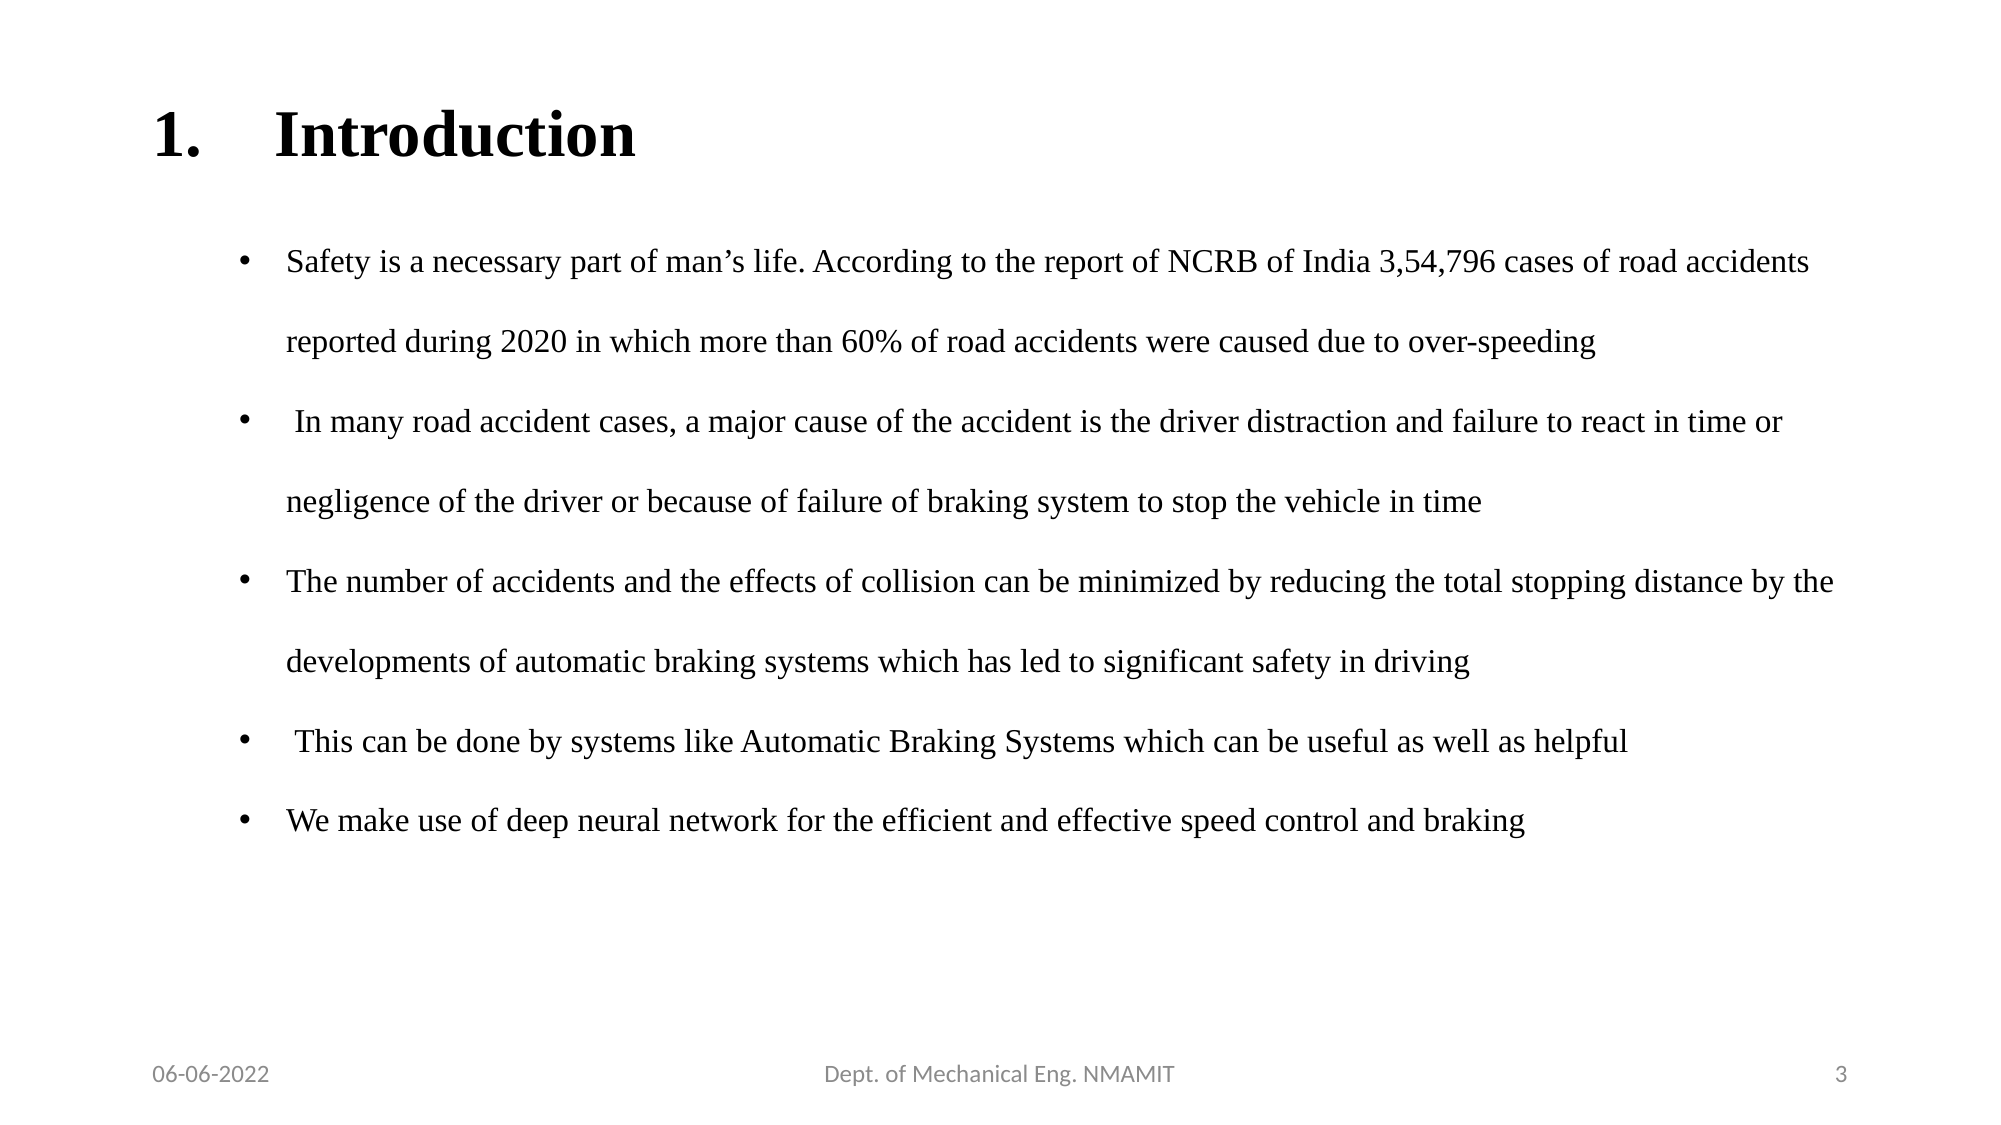

# Introduction
Safety is a necessary part of man’s life. According to the report of NCRB of India 3,54,796 cases of road accidents reported during 2020 in which more than 60% of road accidents were caused due to over-speeding
 In many road accident cases, a major cause of the accident is the driver distraction and failure to react in time or negligence of the driver or because of failure of braking system to stop the vehicle in time
The number of accidents and the effects of collision can be minimized by reducing the total stopping distance by the developments of automatic braking systems which has led to significant safety in driving
 This can be done by systems like Automatic Braking Systems which can be useful as well as helpful
We make use of deep neural network for the efficient and effective speed control and braking
06-06-2022
Dept. of Mechanical Eng. NMAMIT
3